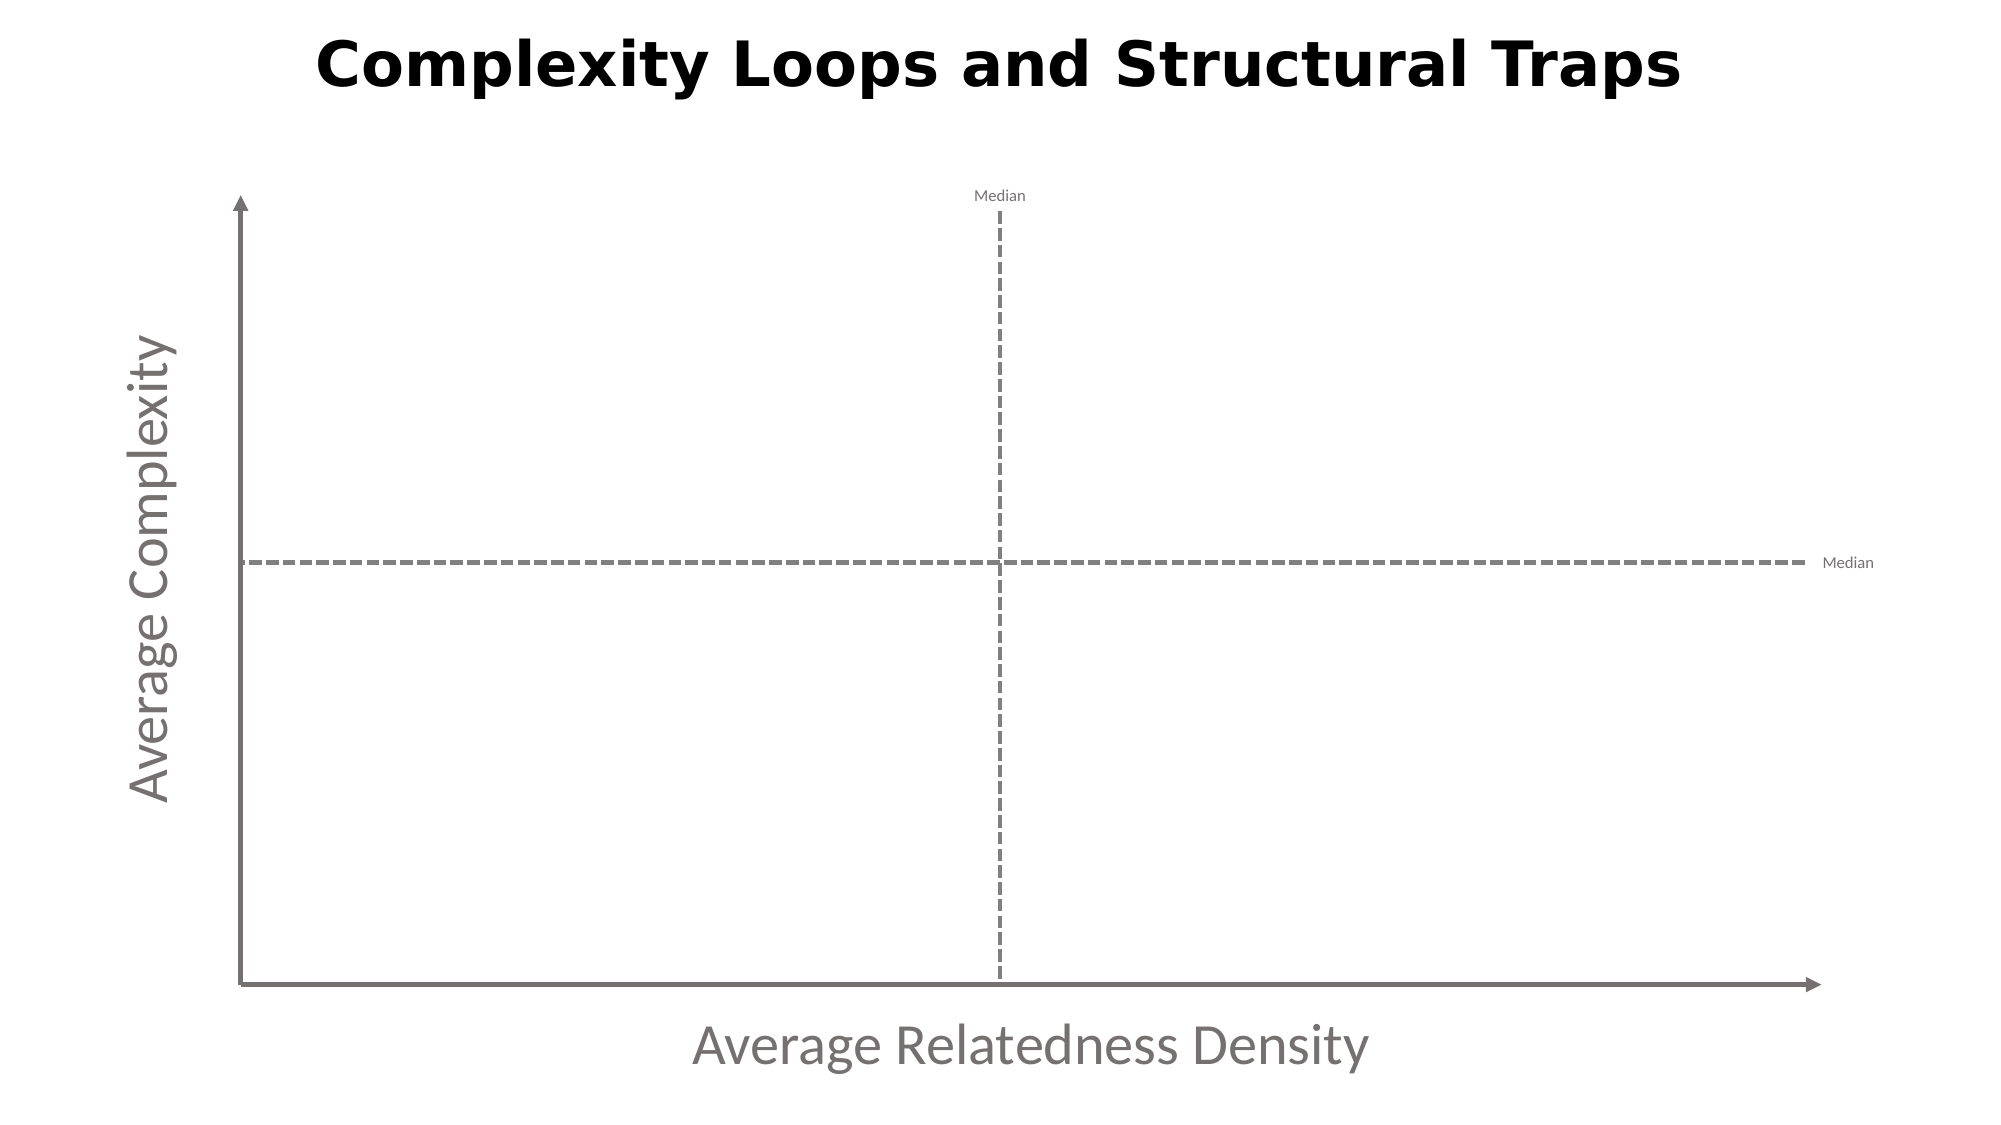

# Complexity Loops and Structural Traps
Median
Average Complexity
Median
Average Relatedness Density